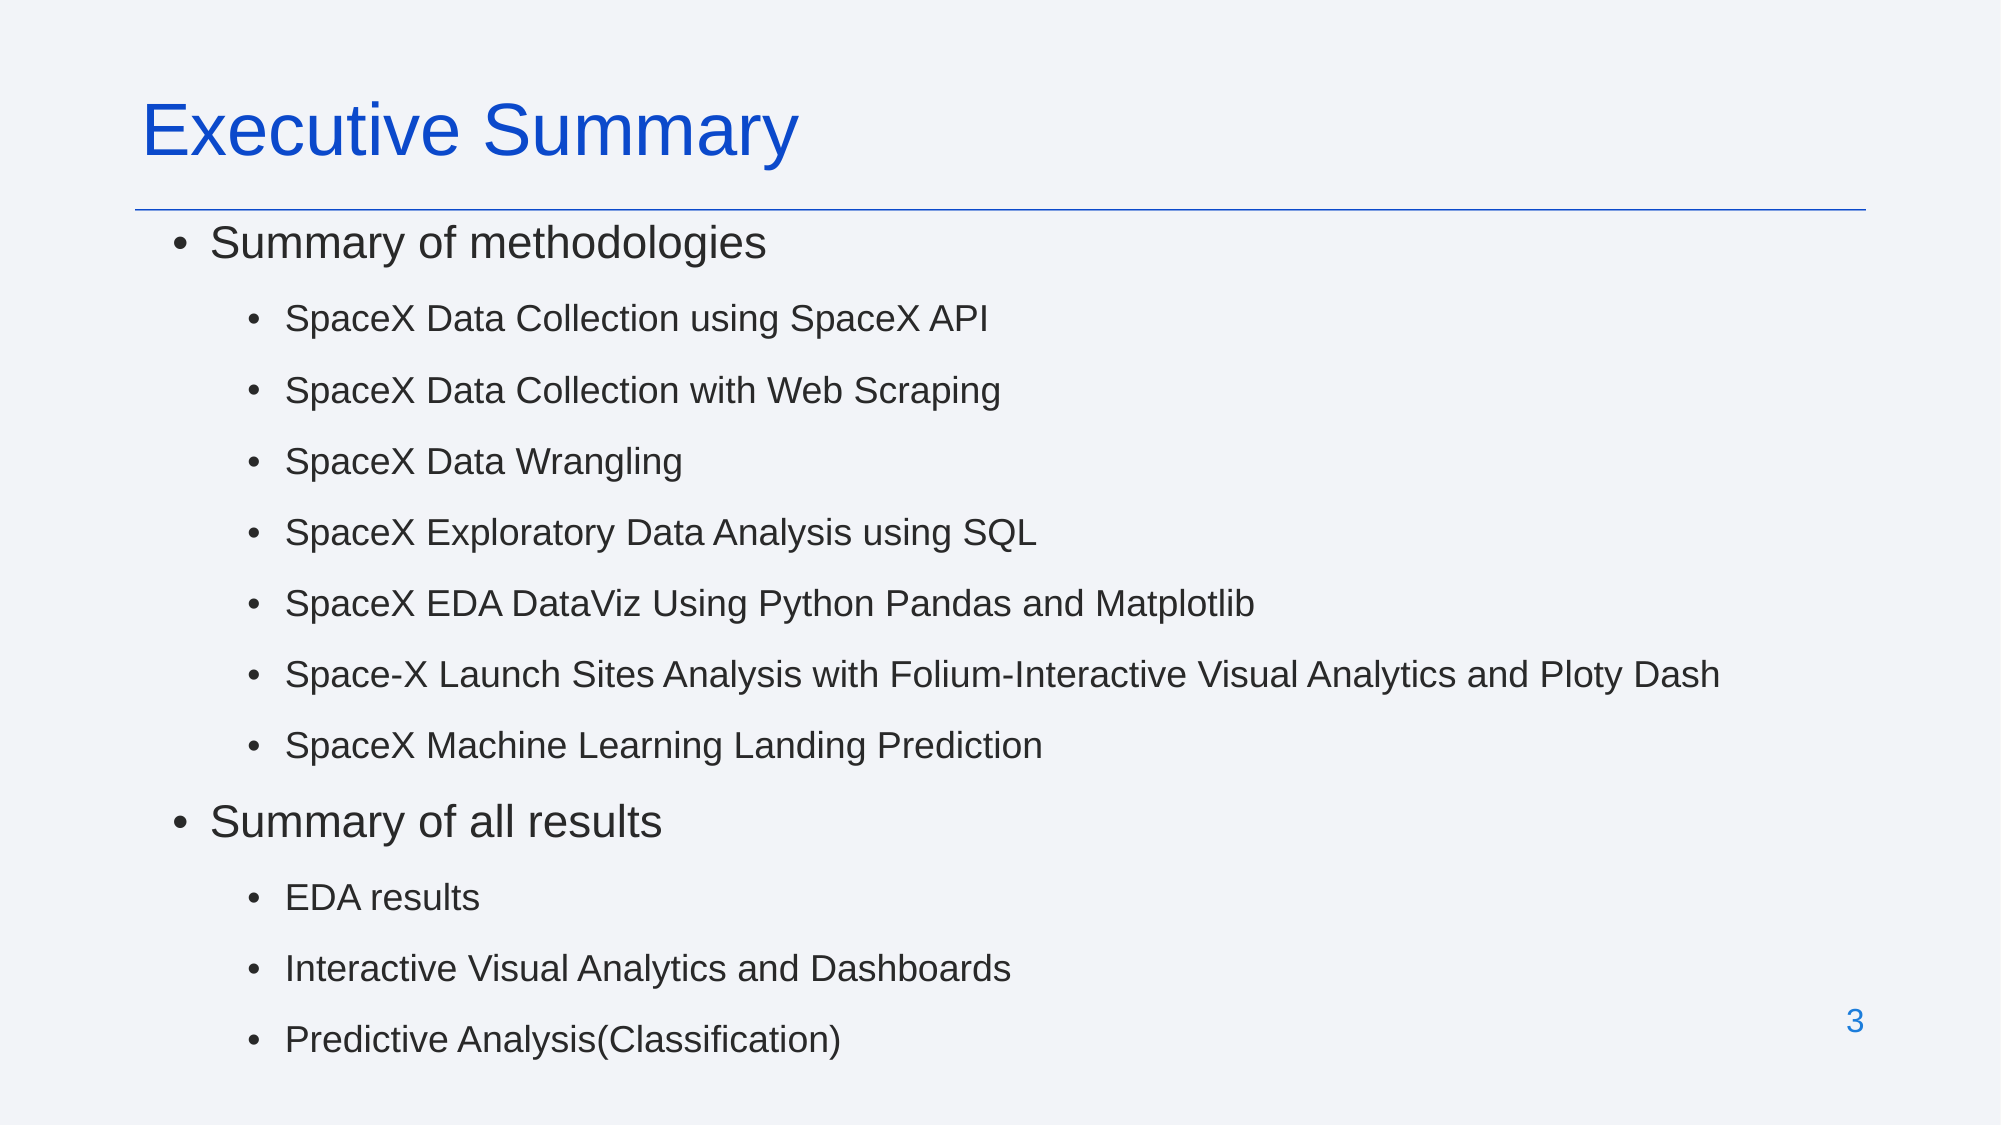

Executive Summary
Summary of methodologies
SpaceX Data Collection using SpaceX API
SpaceX Data Collection with Web Scraping
SpaceX Data Wrangling
SpaceX Exploratory Data Analysis using SQL
SpaceX EDA DataViz Using Python Pandas and Matplotlib
Space-X Launch Sites Analysis with Folium-Interactive Visual Analytics and Ploty Dash
SpaceX Machine Learning Landing Prediction
Summary of all results
EDA results
Interactive Visual Analytics and Dashboards
Predictive Analysis(Classification)

3